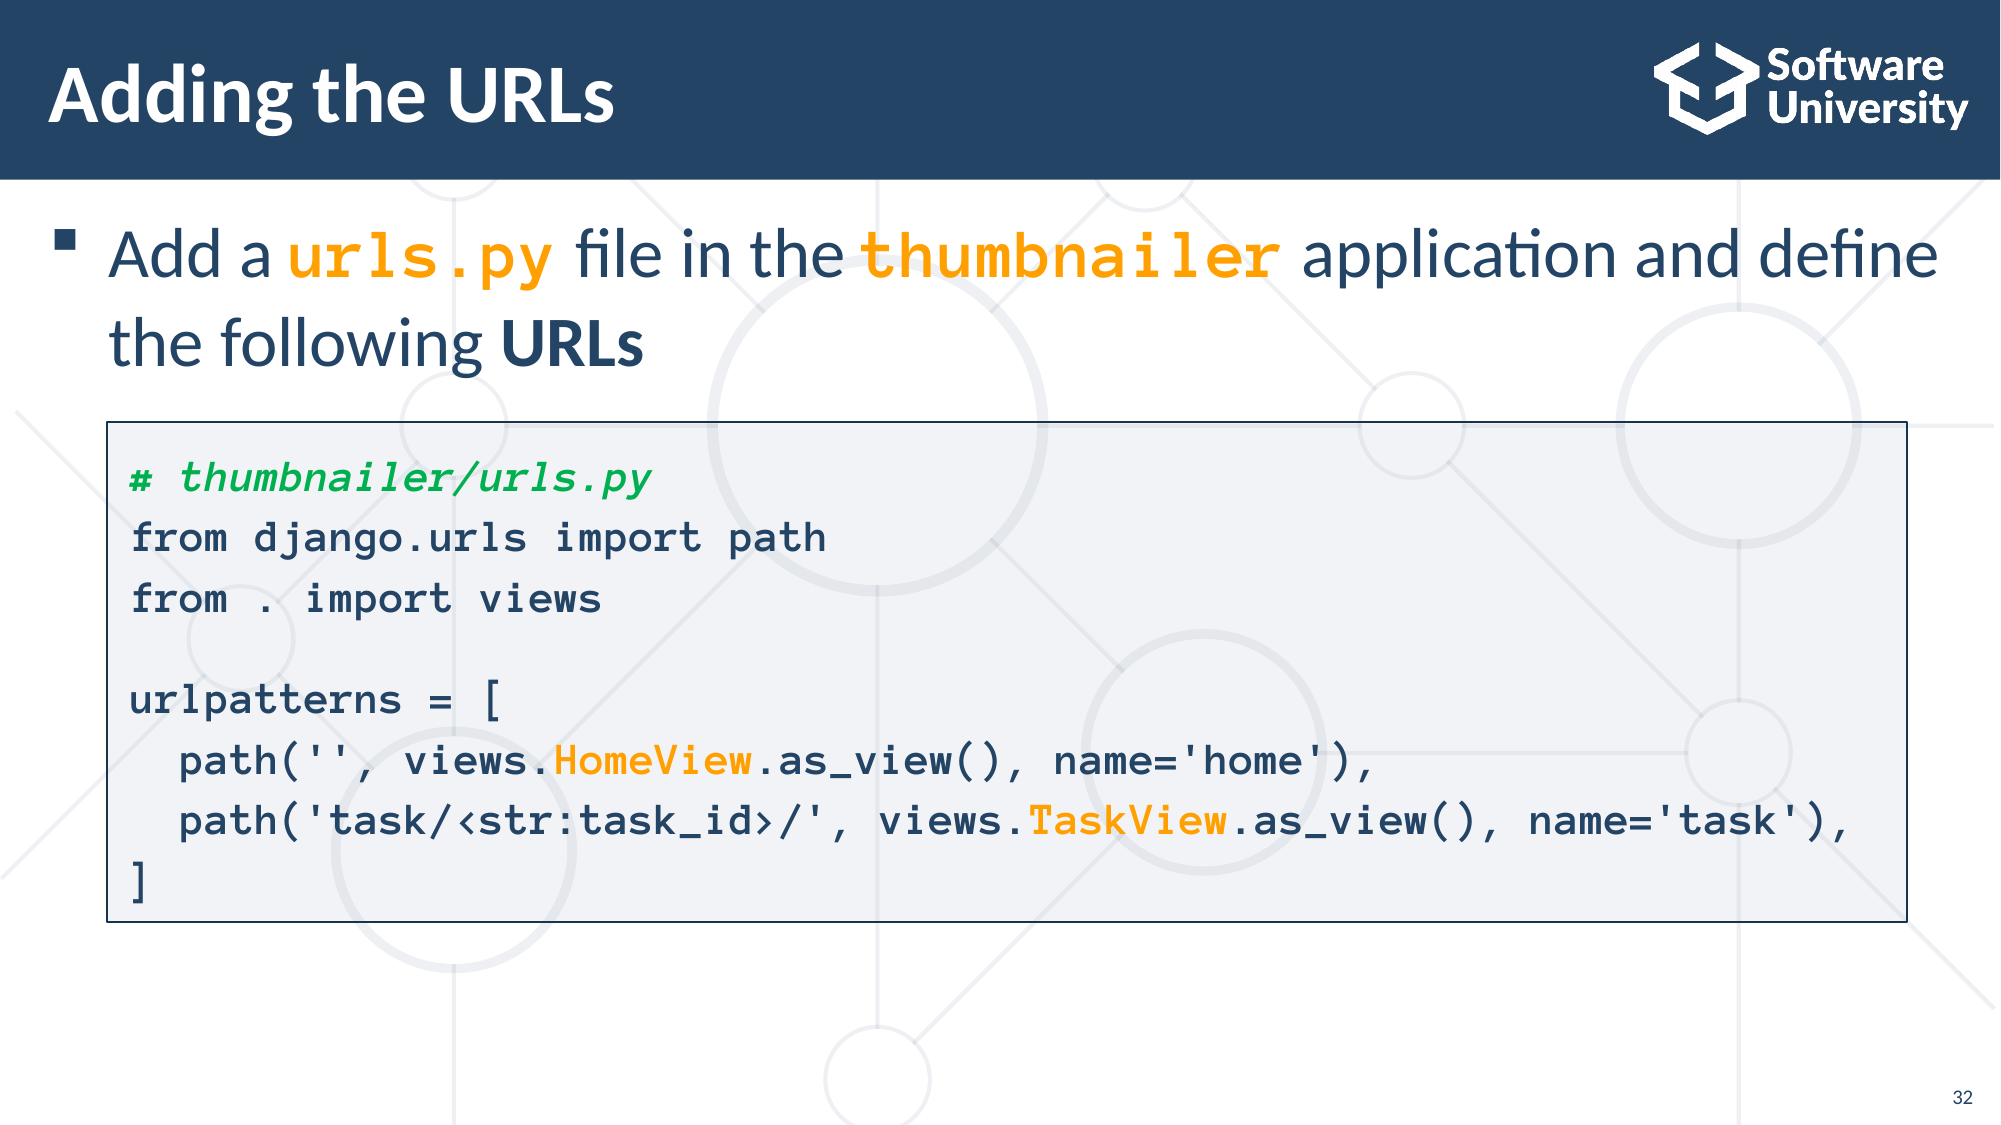

# Adding the URLs
Add a urls.py file in the thumbnailer application and define the following URLs
# thumbnailer/urls.py
from django.urls import path
from . import views

urlpatterns = [
  path('', views.HomeView.as_view(), name='home'),
  path('task/<str:task_id>/', views.TaskView.as_view(), name='task'),
]
32